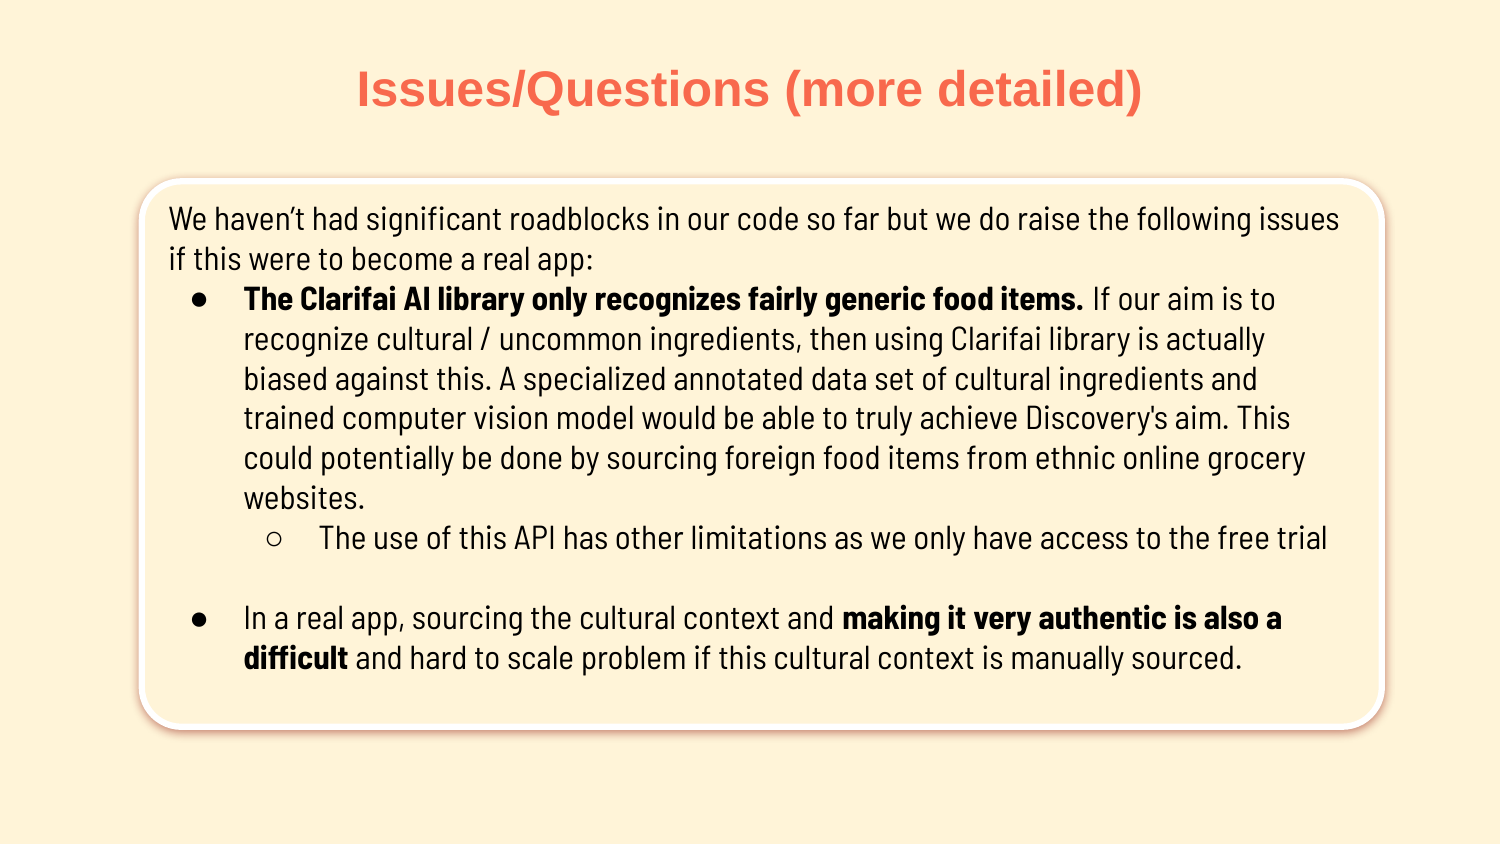

# Issues/Questions (more detailed)
We haven’t had significant roadblocks in our code so far but we do raise the following issues if this were to become a real app:
The Clarifai AI library only recognizes fairly generic food items. If our aim is to recognize cultural / uncommon ingredients, then using Clarifai library is actually biased against this. A specialized annotated data set of cultural ingredients and trained computer vision model would be able to truly achieve Discovery's aim. This could potentially be done by sourcing foreign food items from ethnic online grocery websites.
The use of this API has other limitations as we only have access to the free trial

In a real app, sourcing the cultural context and making it very authentic is also a difficult and hard to scale problem if this cultural context is manually sourced.